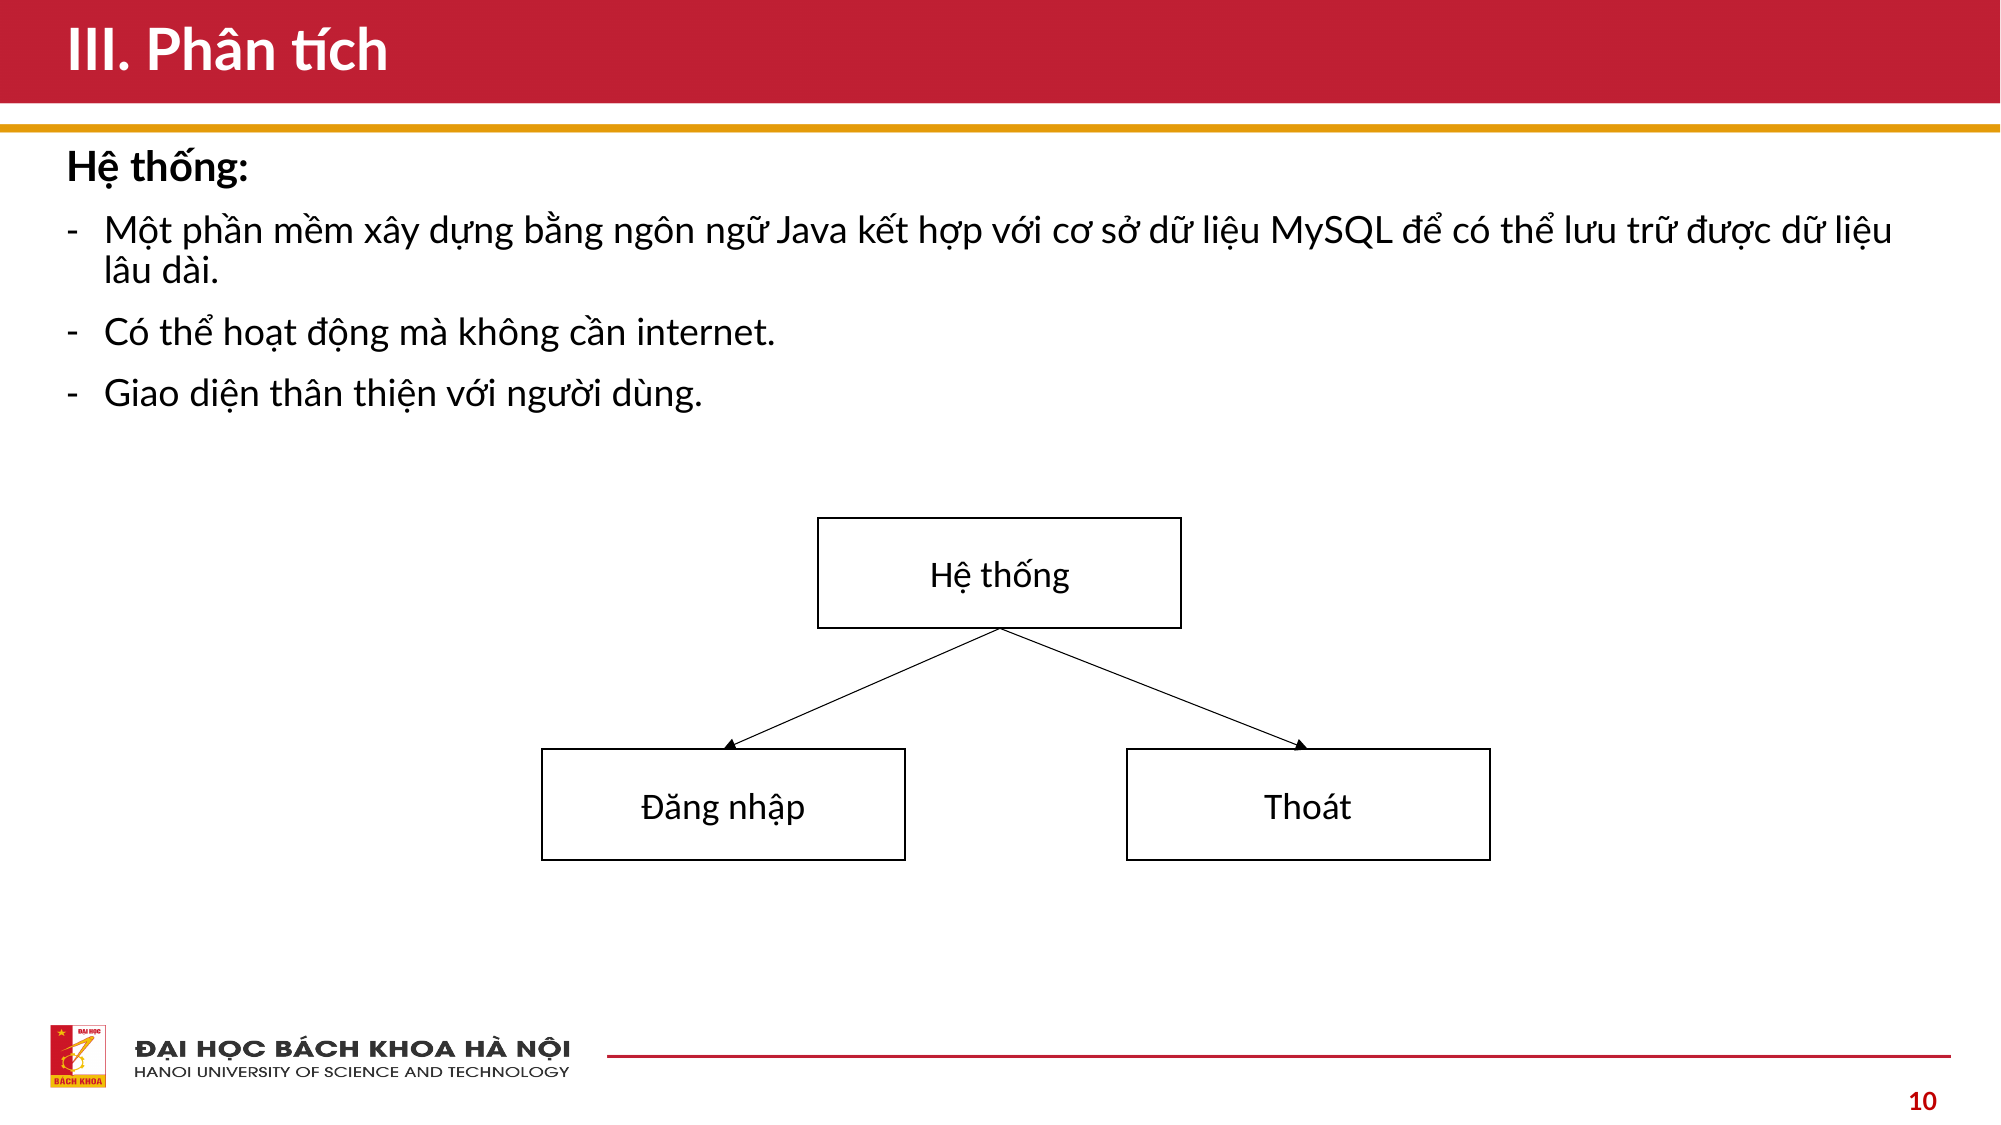

# III. Phân tích
Hệ thống:
Một phần mềm xây dựng bằng ngôn ngữ Java kết hợp với cơ sở dữ liệu MySQL để có thể lưu trữ được dữ liệu lâu dài.
Có thể hoạt động mà không cần internet.
Giao diện thân thiện với người dùng.

Hệ thống
Đăng nhập
Thoát
10